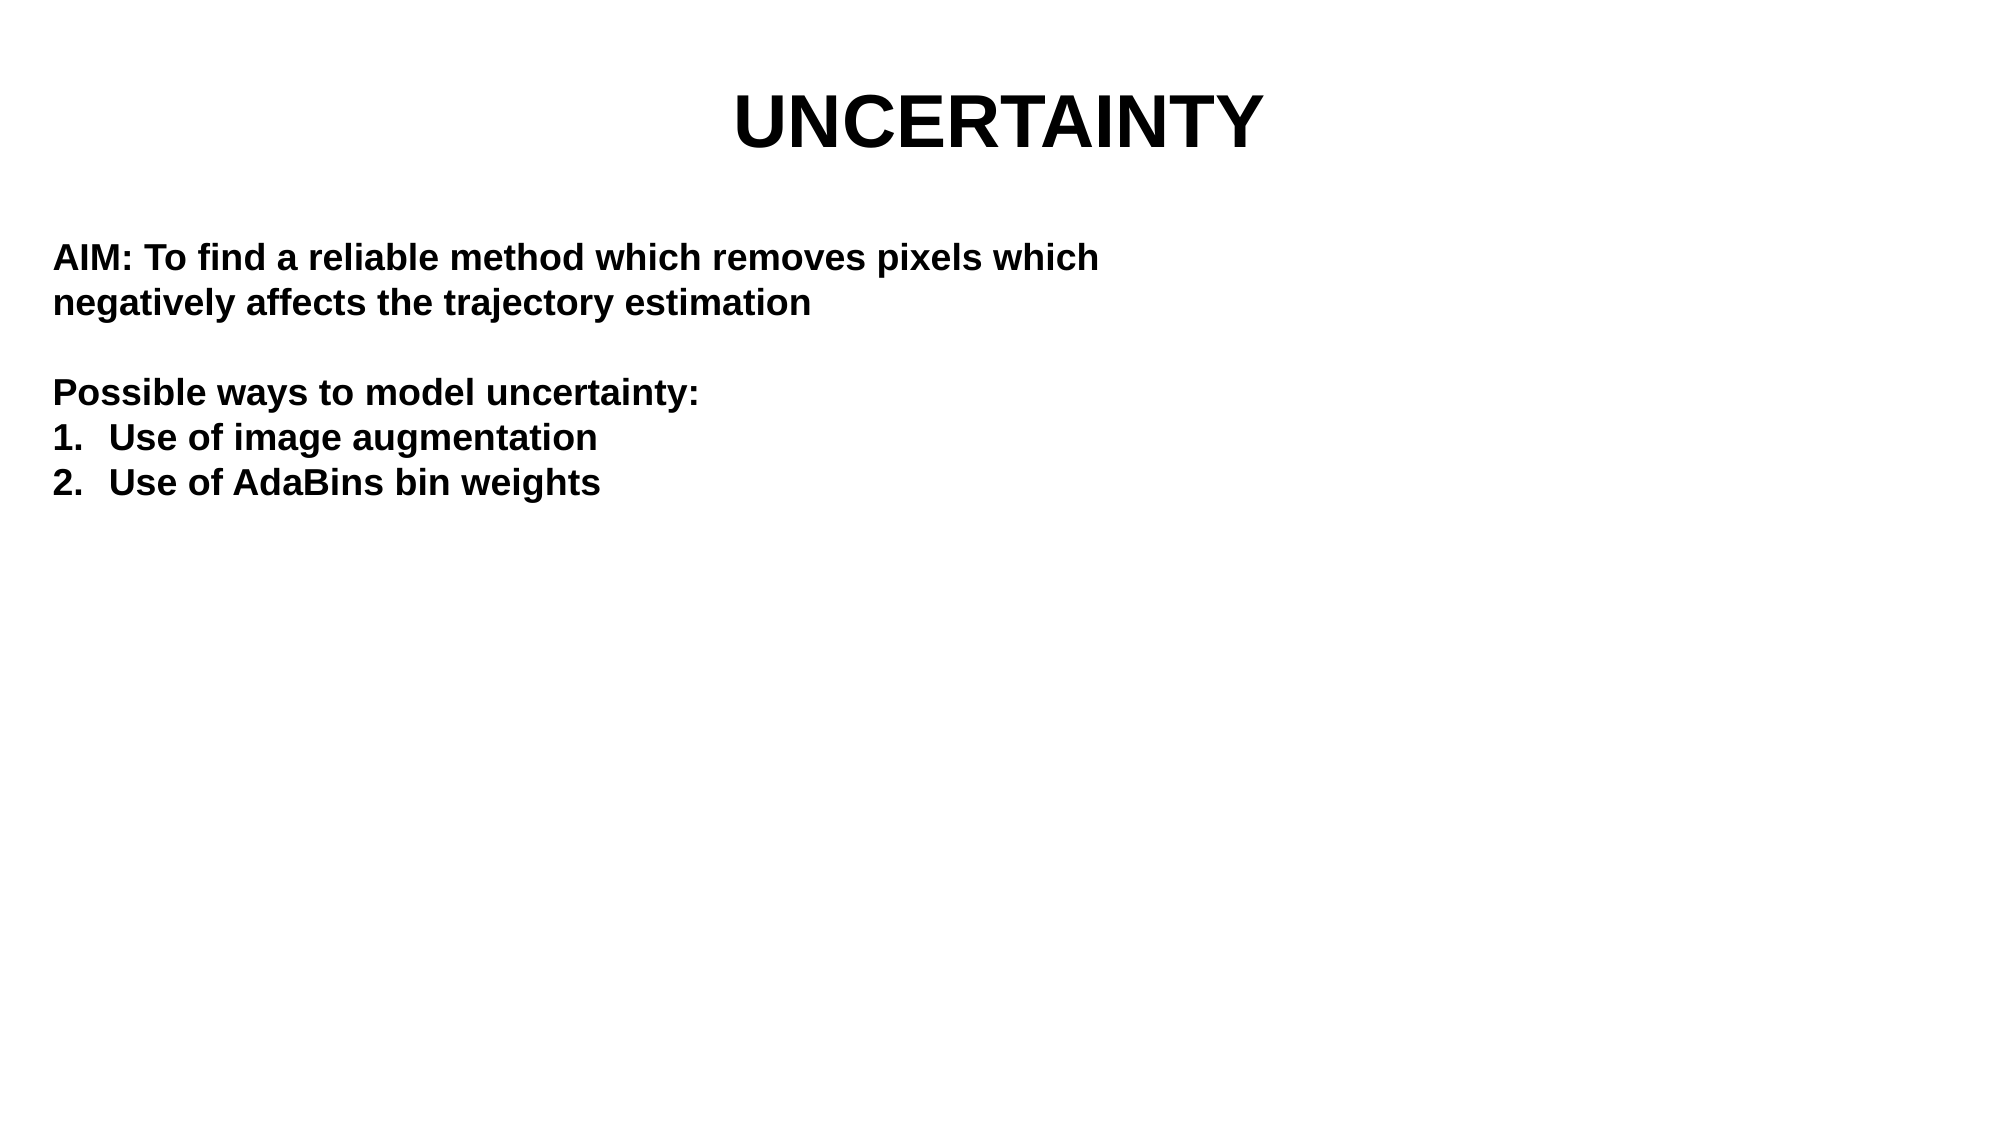

# uncertainty
AIM: To find a reliable method which removes pixels which negatively affects the trajectory estimation

Possible ways to model uncertainty:
Use of image augmentation
Use of AdaBins bin weights